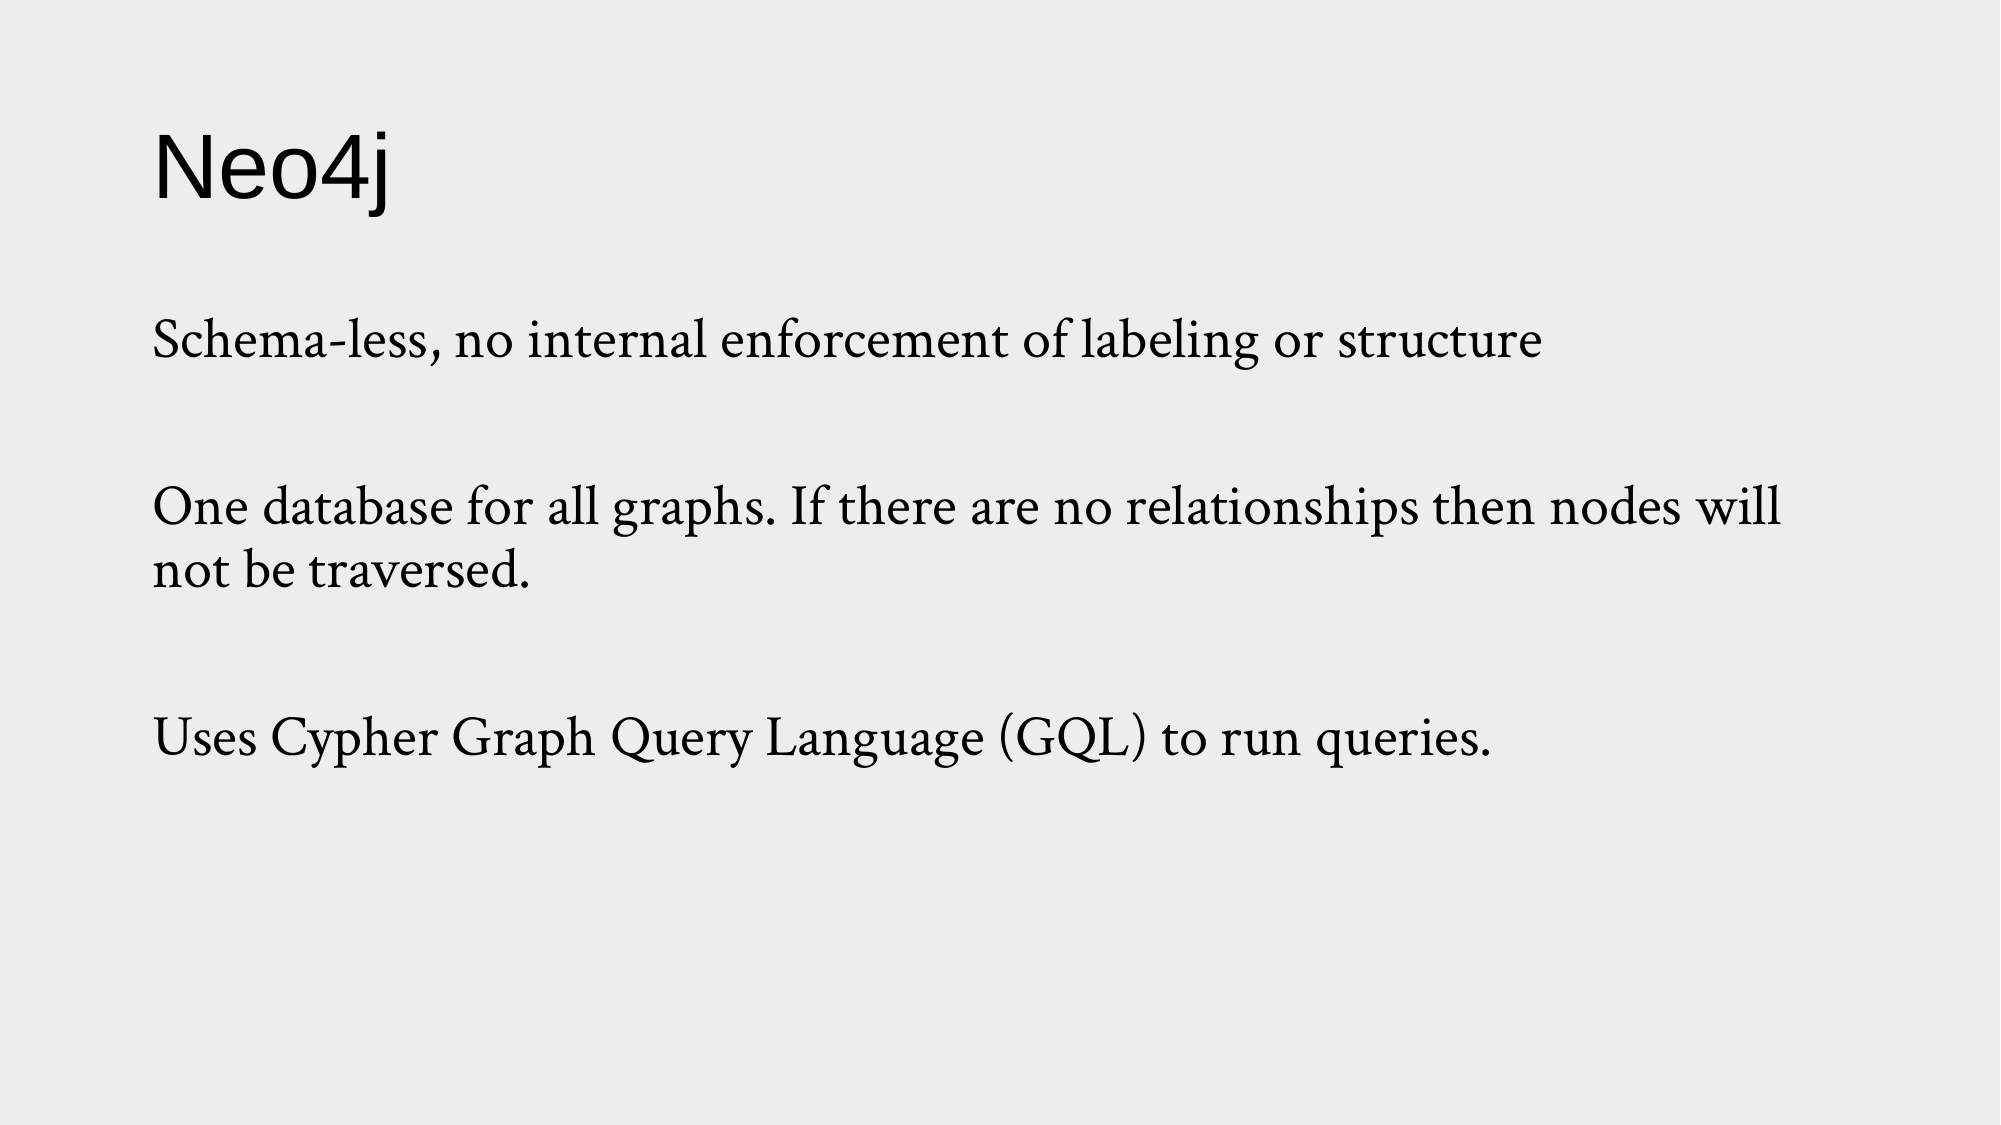

# Neo4j
Schema-less, no internal enforcement of labeling or structure

One database for all graphs. If there are no relationships then nodes will not be traversed.

Uses Cypher Graph Query Language (GQL) to run queries.